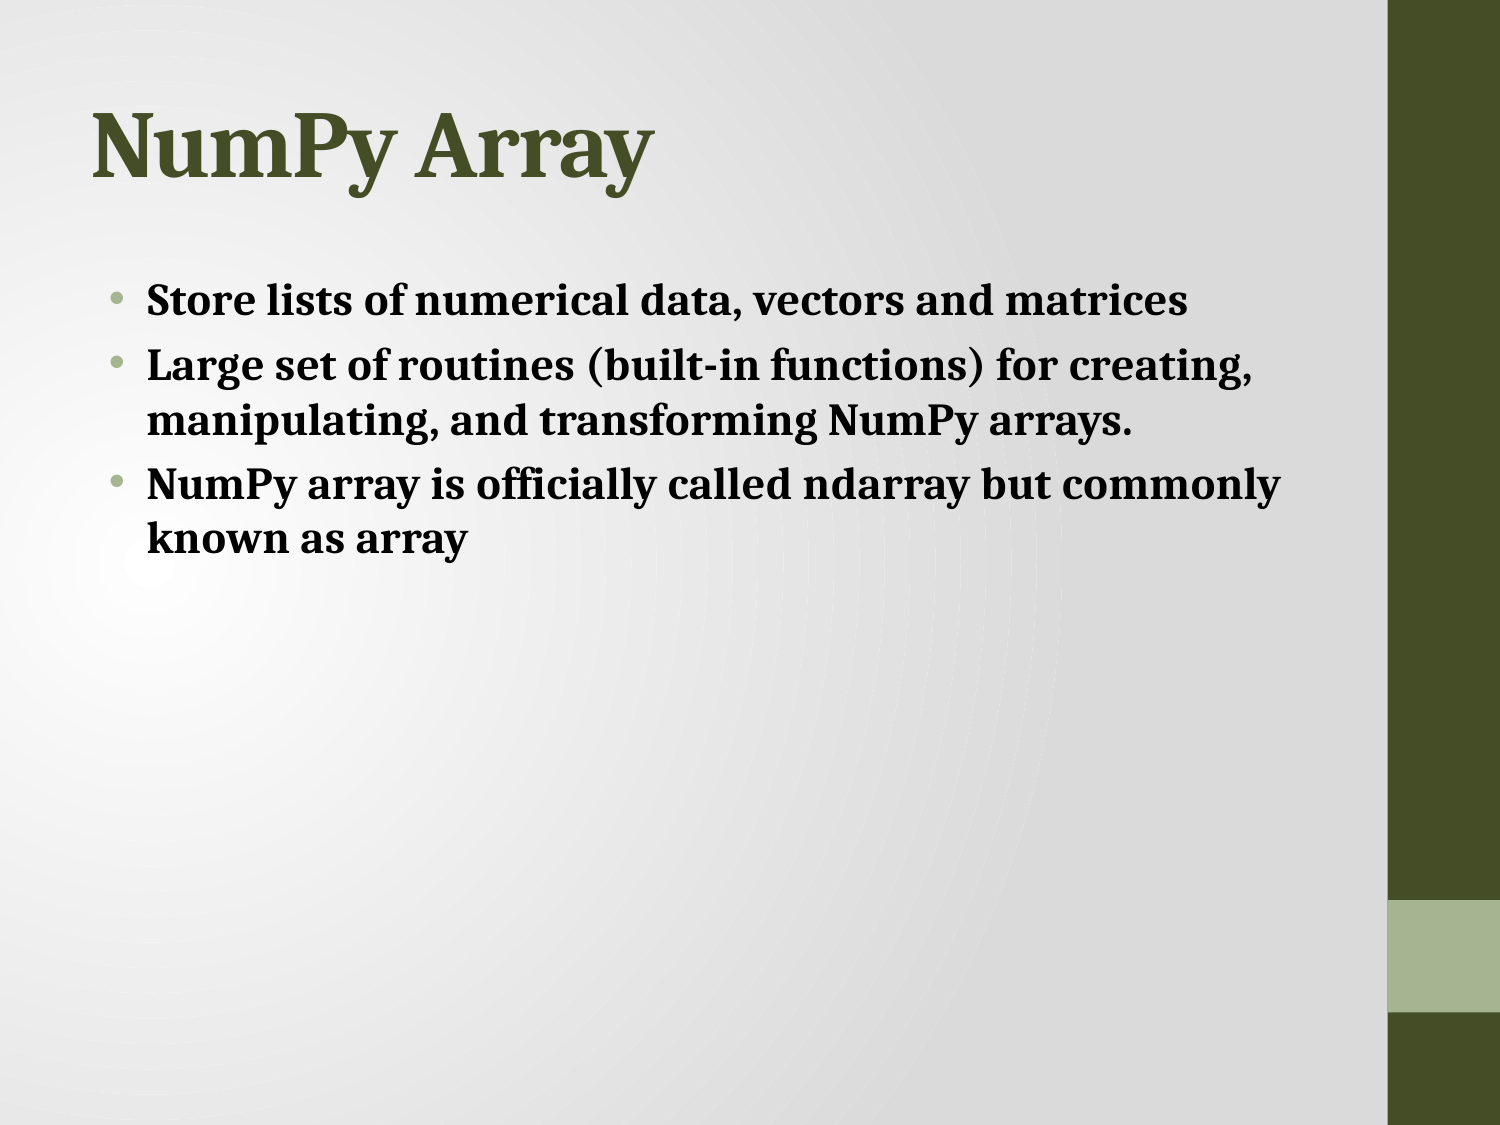

# NumPy Array
Store lists of numerical data, vectors and matrices
Large set of routines (built-in functions) for creating, manipulating, and transforming NumPy arrays.
NumPy array is officially called ndarray but commonly known as array